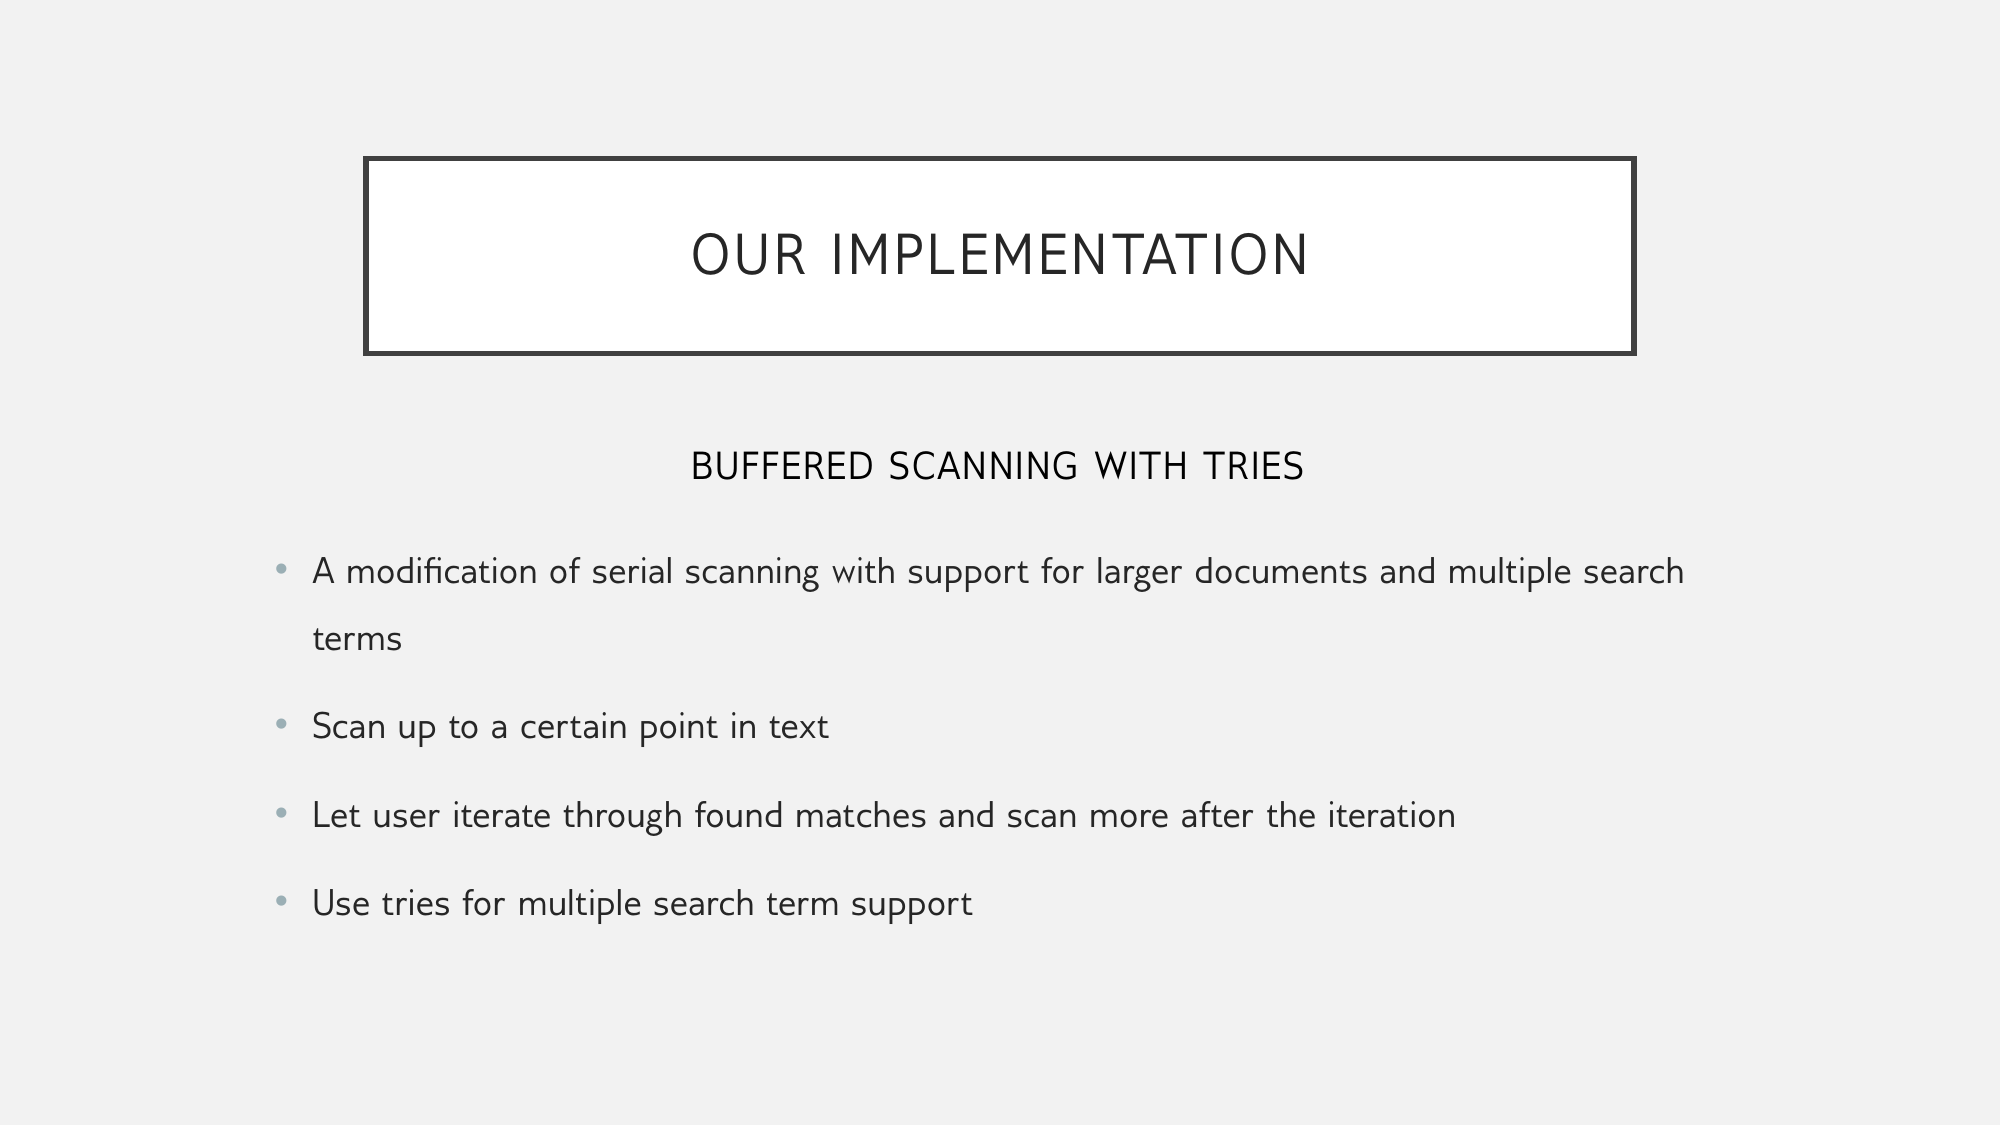

# Our implementation
Buffered Scanning with tries
A modification of serial scanning with support for larger documents and multiple search terms
Scan up to a certain point in text
Let user iterate through found matches and scan more after the iteration
Use tries for multiple search term support